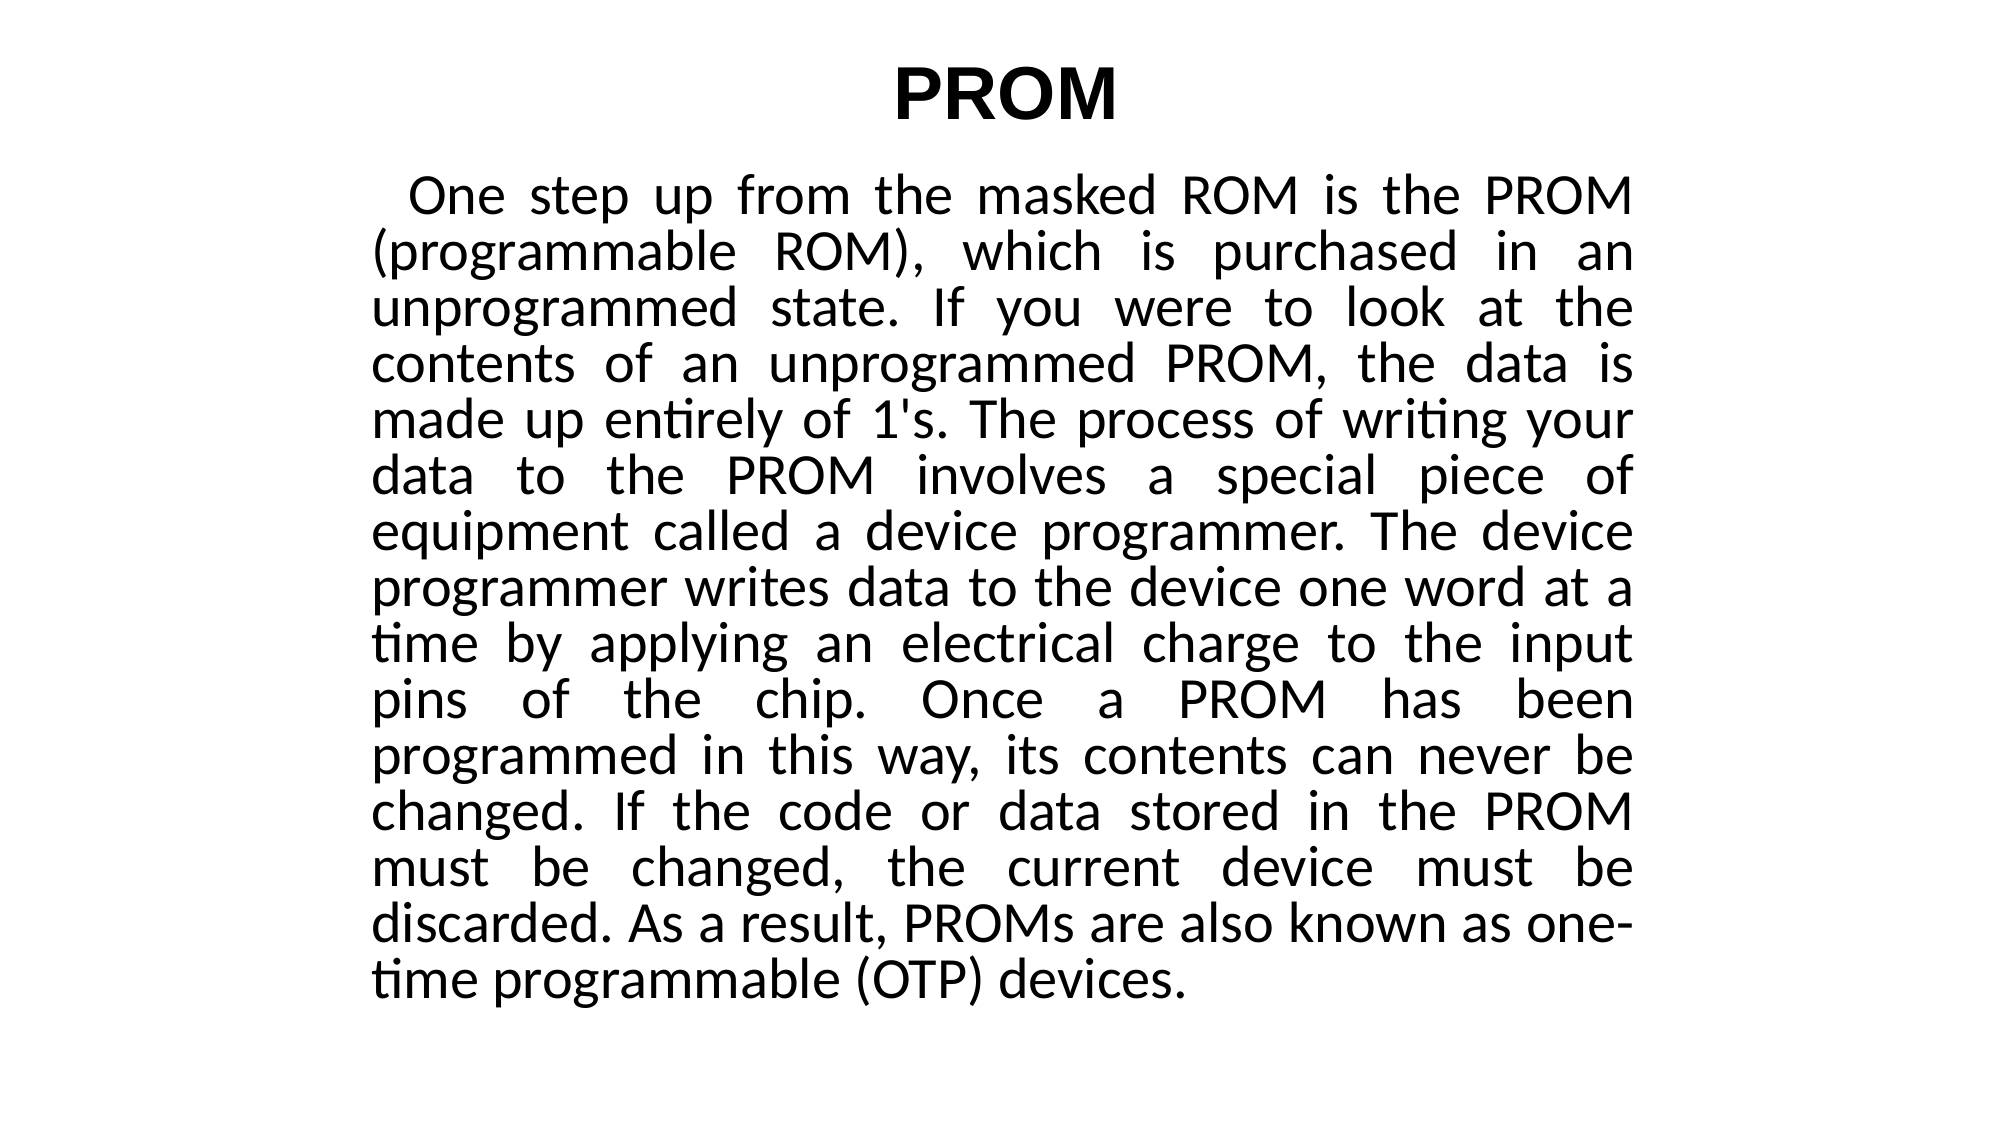

PROM
    One step up from the masked ROM is the PROM (programmable ROM), which is purchased in an unprogrammed state. If you were to look at the contents of an unprogrammed PROM, the data is made up entirely of 1's. The process of writing your data to the PROM involves a special piece of equipment called a device programmer. The device programmer writes data to the device one word at a time by applying an electrical charge to the input pins of the chip. Once a PROM has been programmed in this way, its contents can never be changed. If the code or data stored in the PROM must be changed, the current device must be discarded. As a result, PROMs are also known as one-time programmable (OTP) devices.